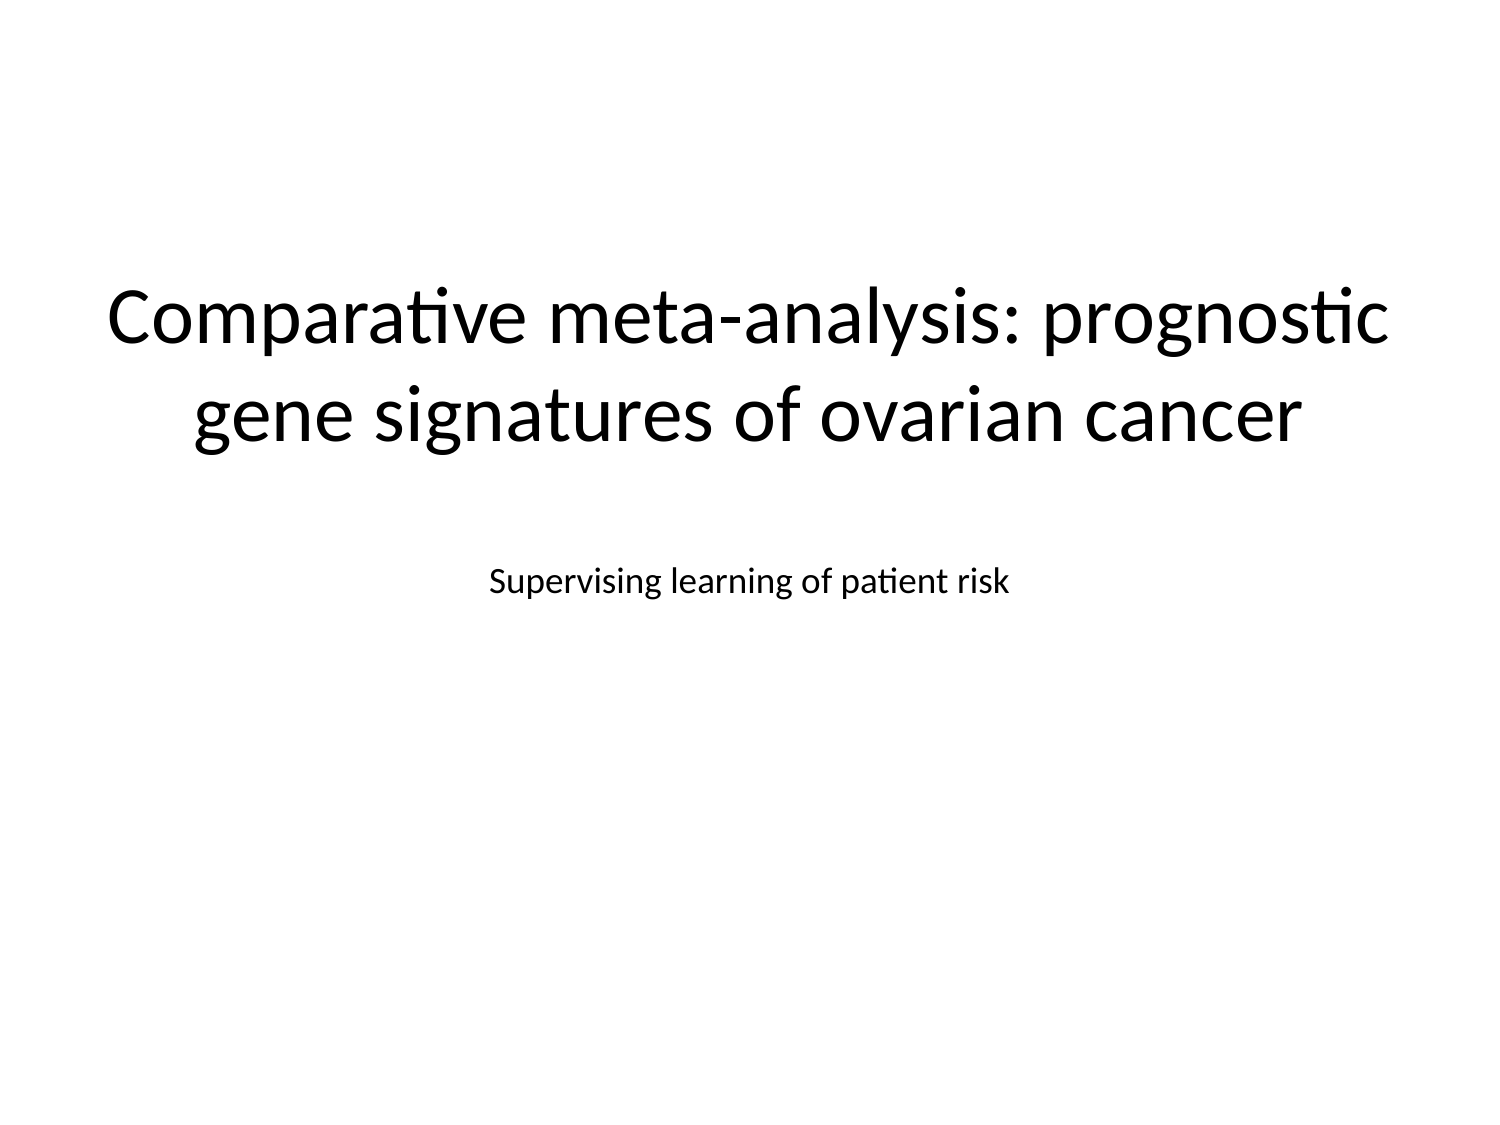

# Comparative meta-analysis: prognostic gene signatures of ovarian cancer Supervising learning of patient risk